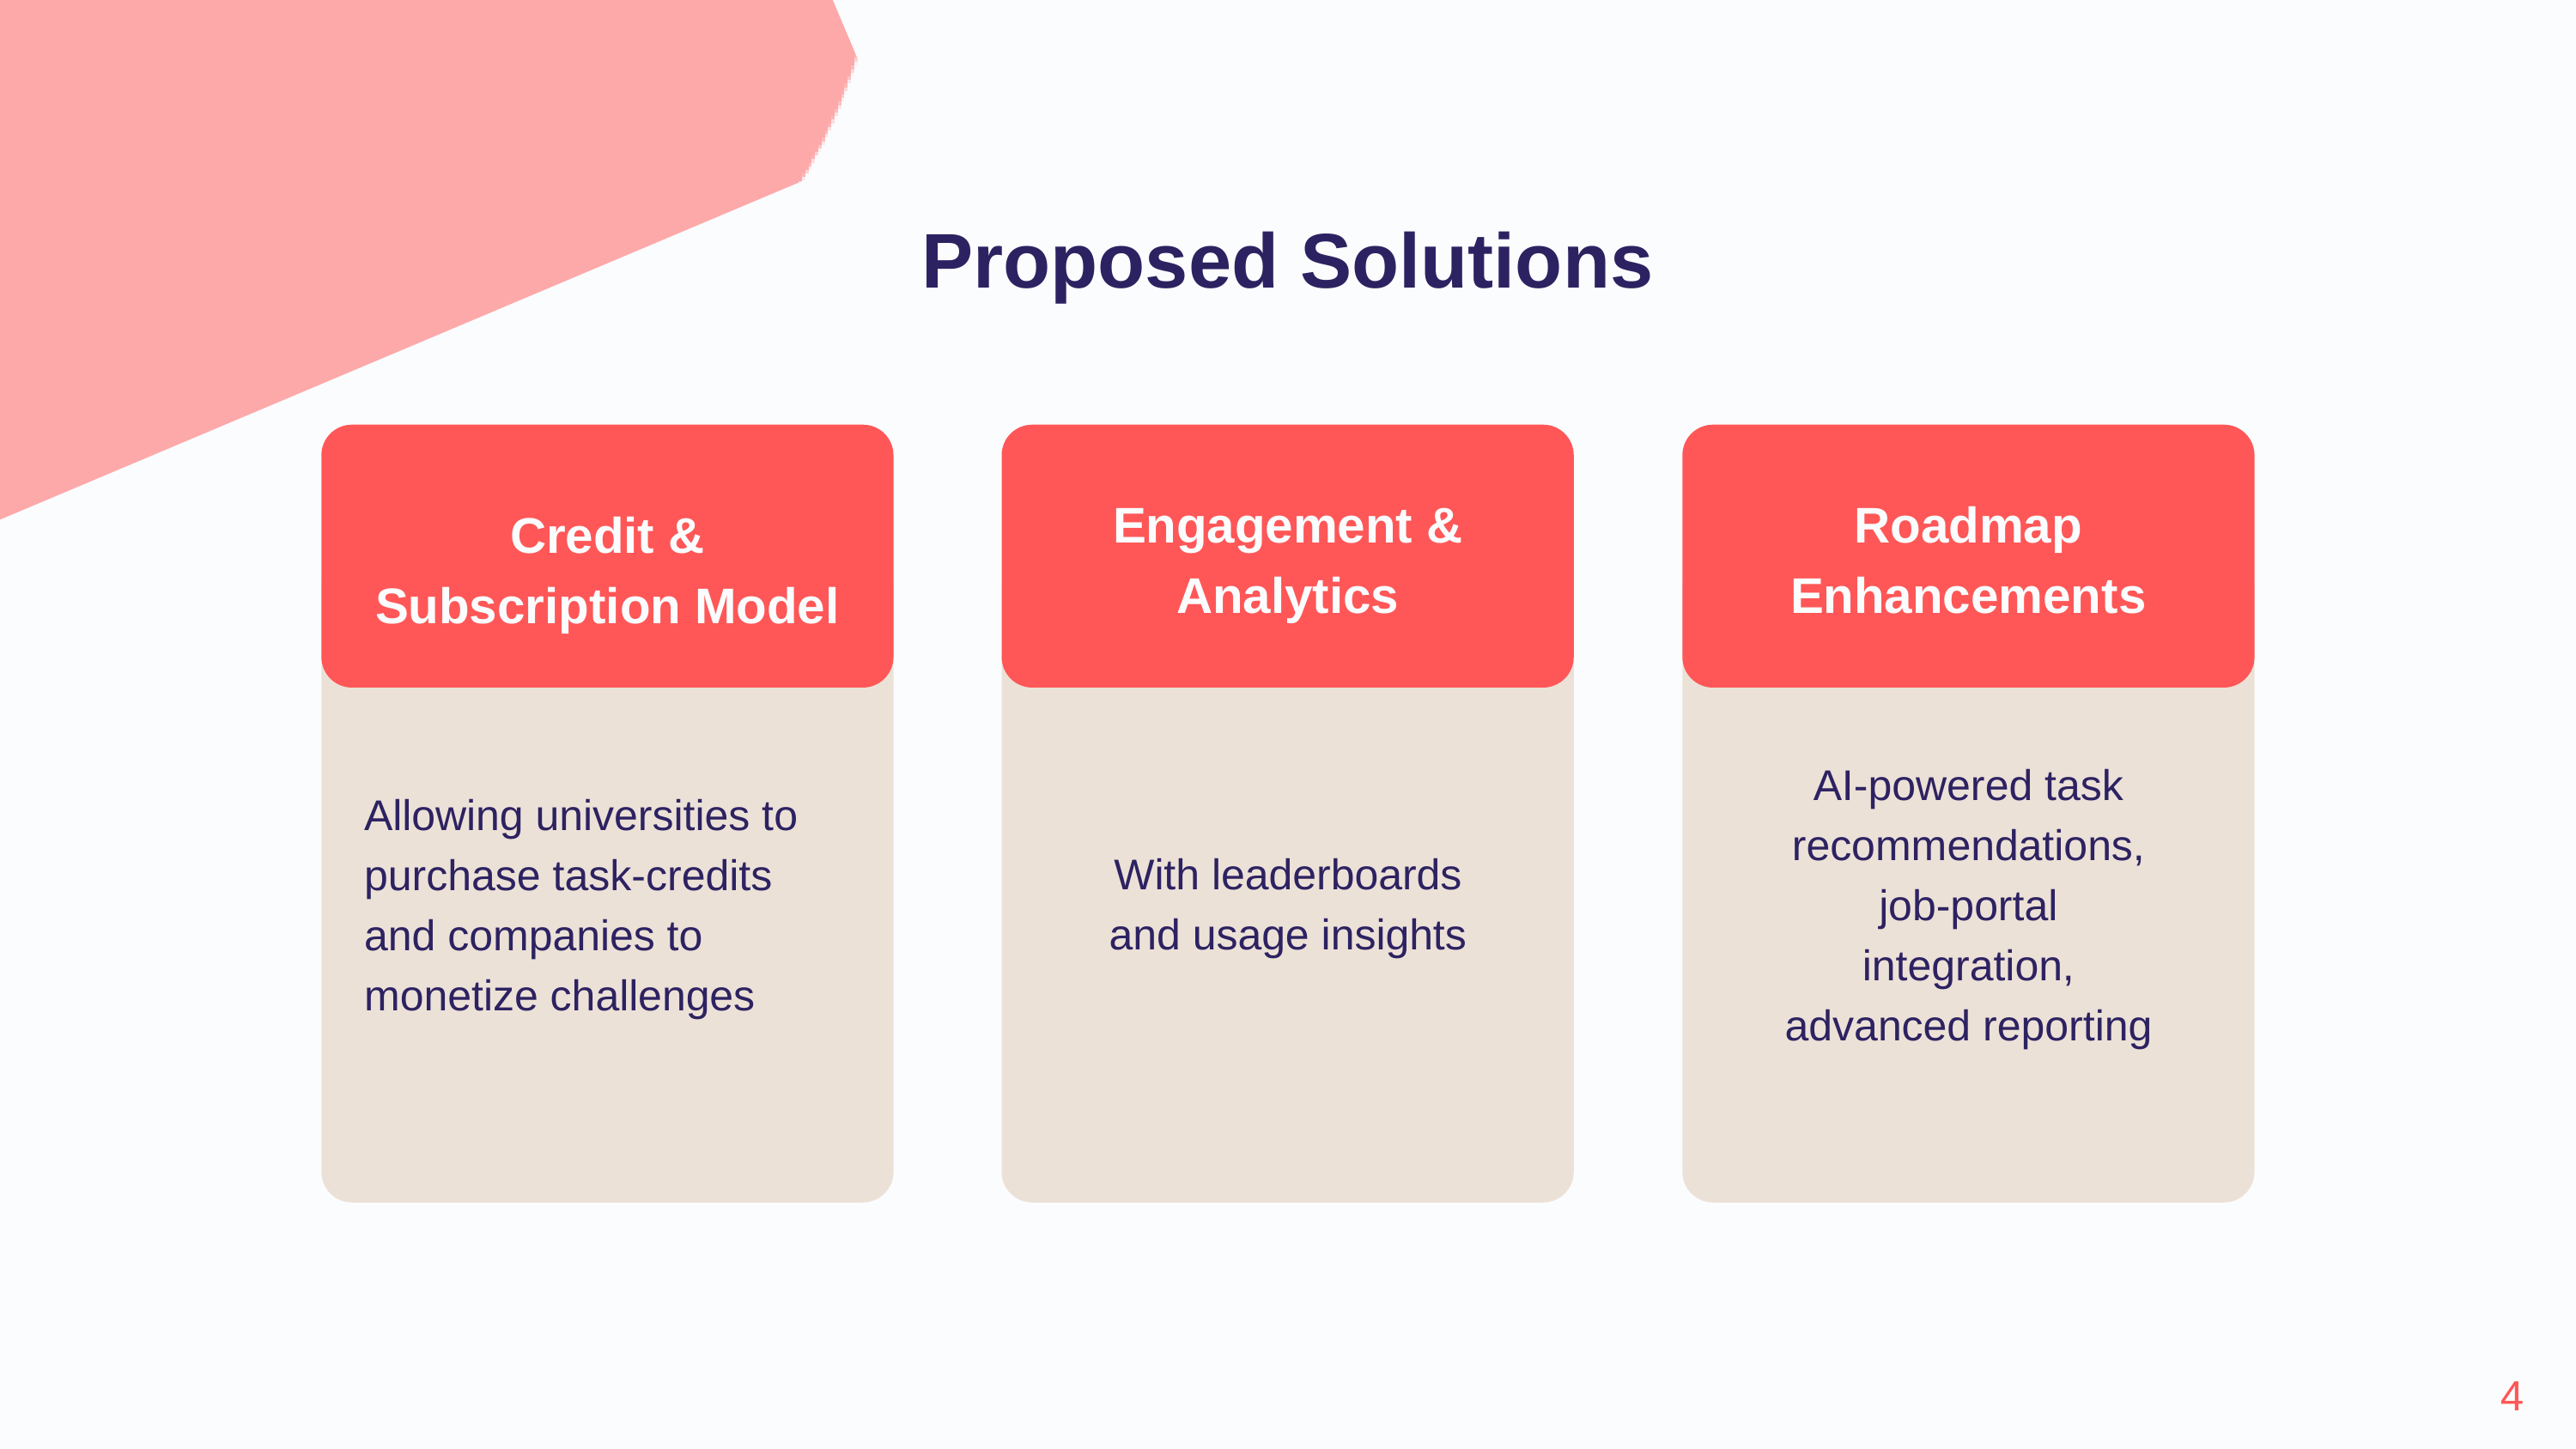

Proposed Solutions

Engagement & Analytics
Roadmap Enhancements
Credit & Subscription Model

AI‑powered task recommendations, job‑portal integration, advanced reporting
Allowing universities to purchase task‑credits and companies to monetize challenges
With leaderboards and usage insights
4